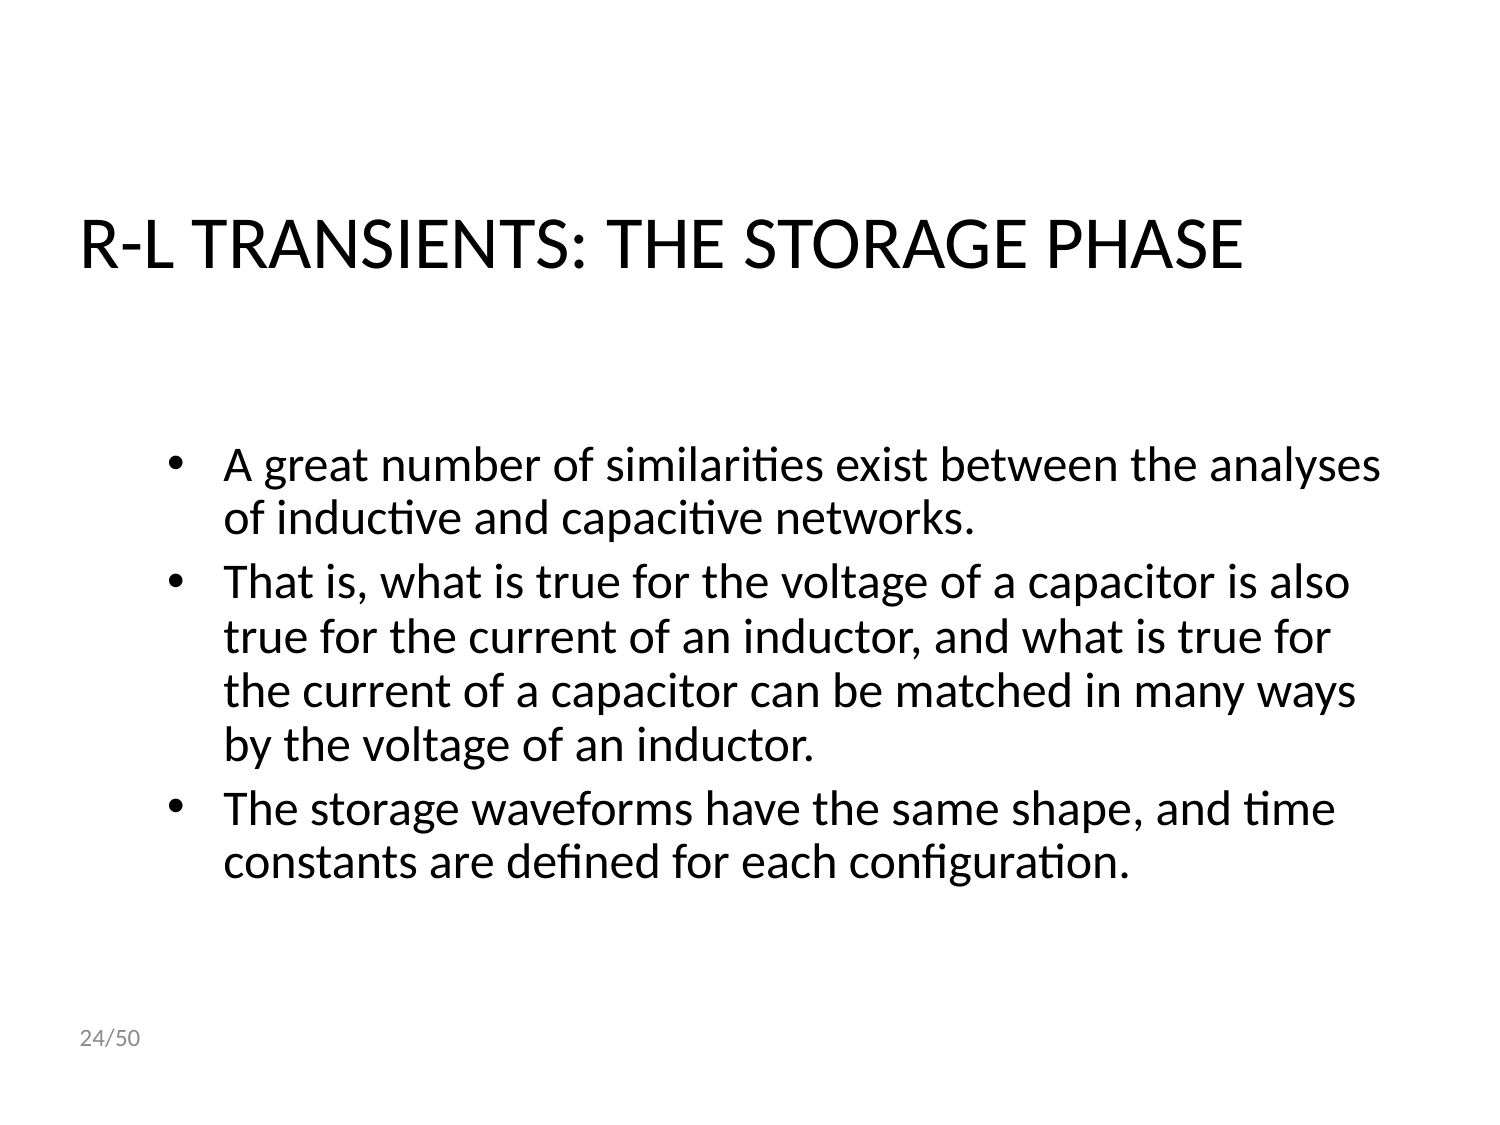

# R-L TRANSIENTS: THE STORAGE PHASE
A great number of similarities exist between the analyses of inductive and capacitive networks.
That is, what is true for the voltage of a capacitor is also true for the current of an inductor, and what is true for the current of a capacitor can be matched in many ways by the voltage of an inductor.
The storage waveforms have the same shape, and time constants are defined for each configuration.

24/50